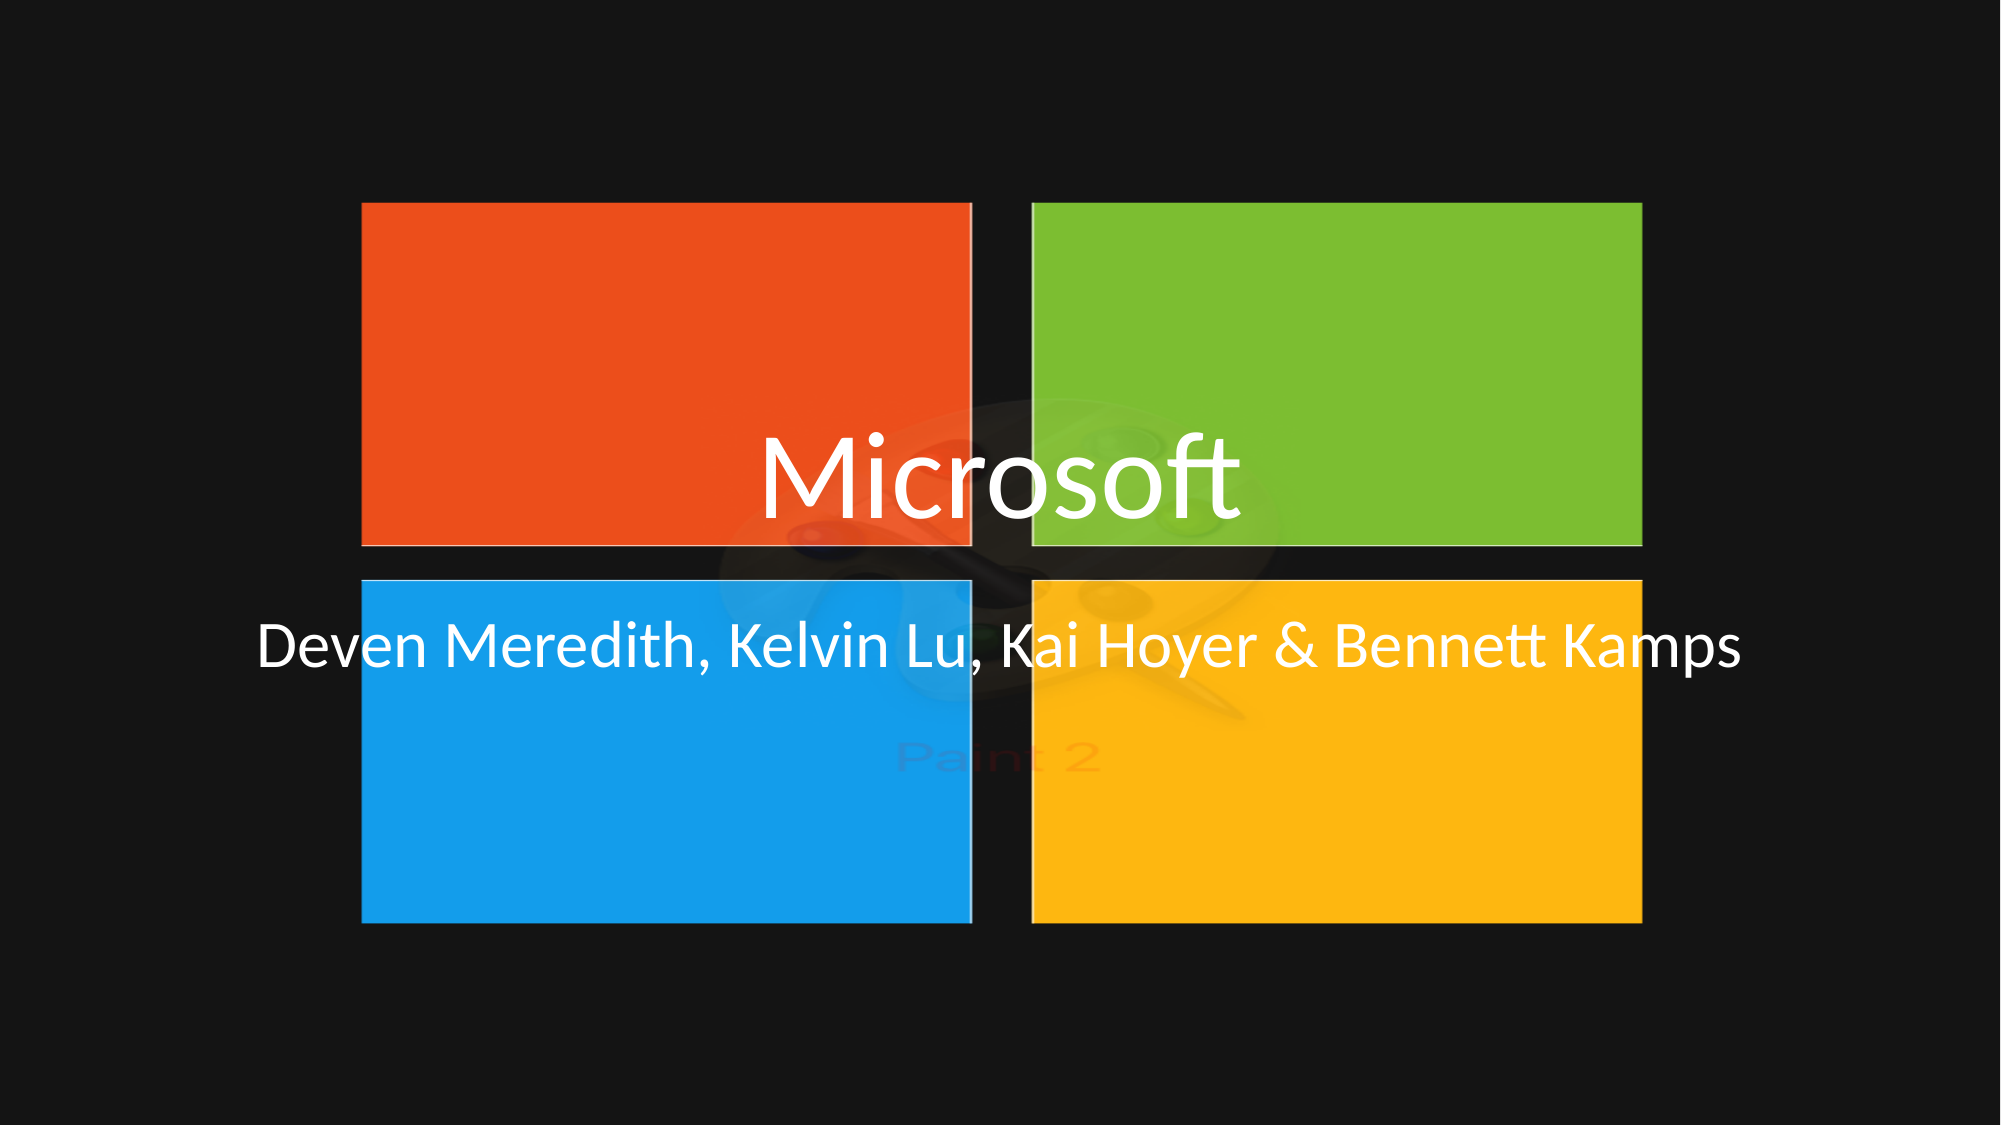

# Microsoft
Deven Meredith, Kelvin Lu, Kai Hoyer & Bennett Kamps